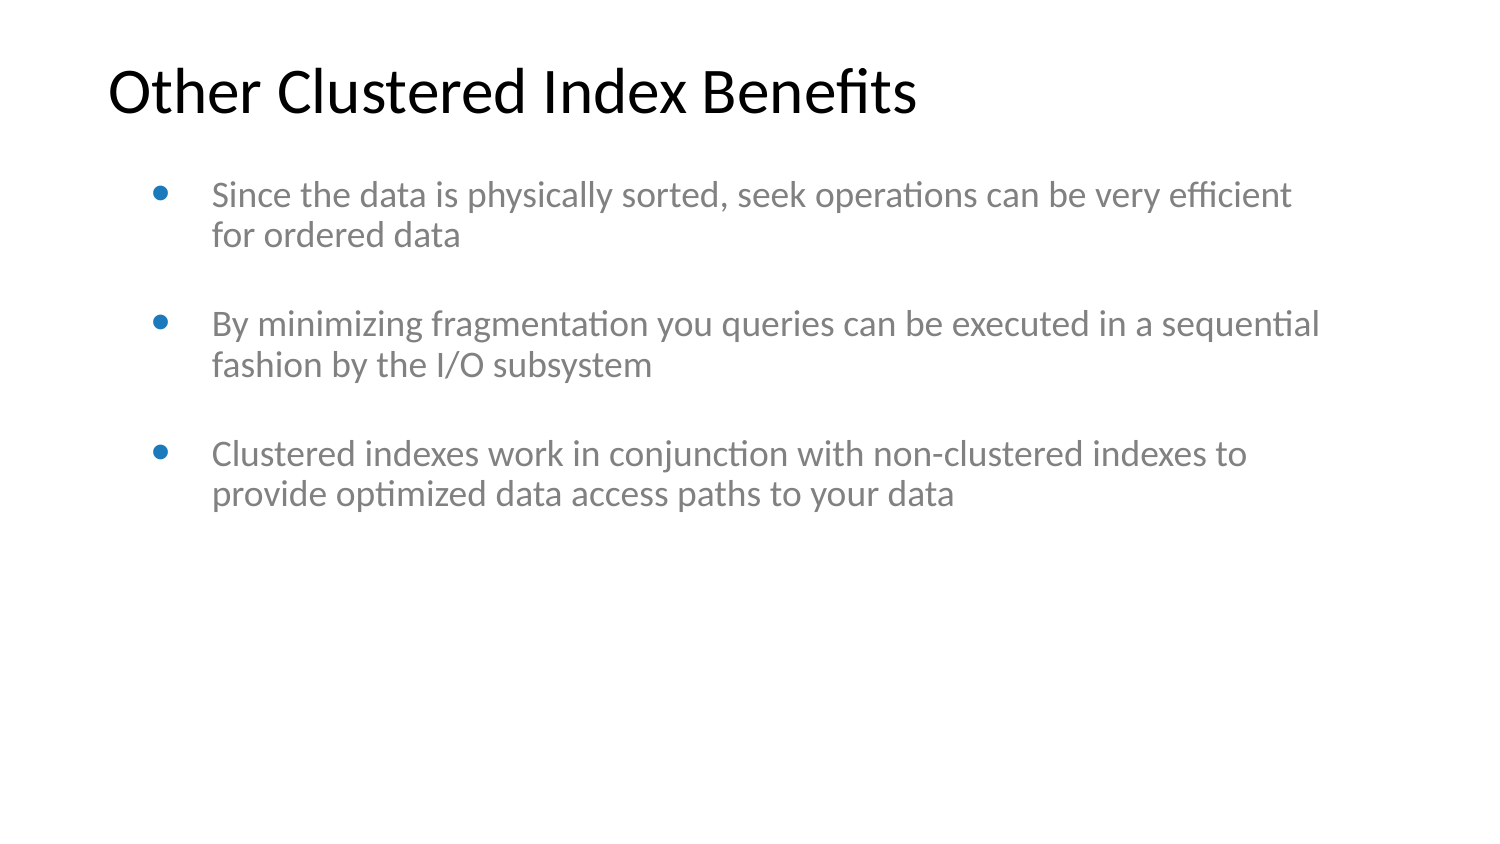

# Other Clustered Index Benefits
Since the data is physically sorted, seek operations can be very efficient for ordered data
By minimizing fragmentation you queries can be executed in a sequential fashion by the I/O subsystem
Clustered indexes work in conjunction with non-clustered indexes to provide optimized data access paths to your data